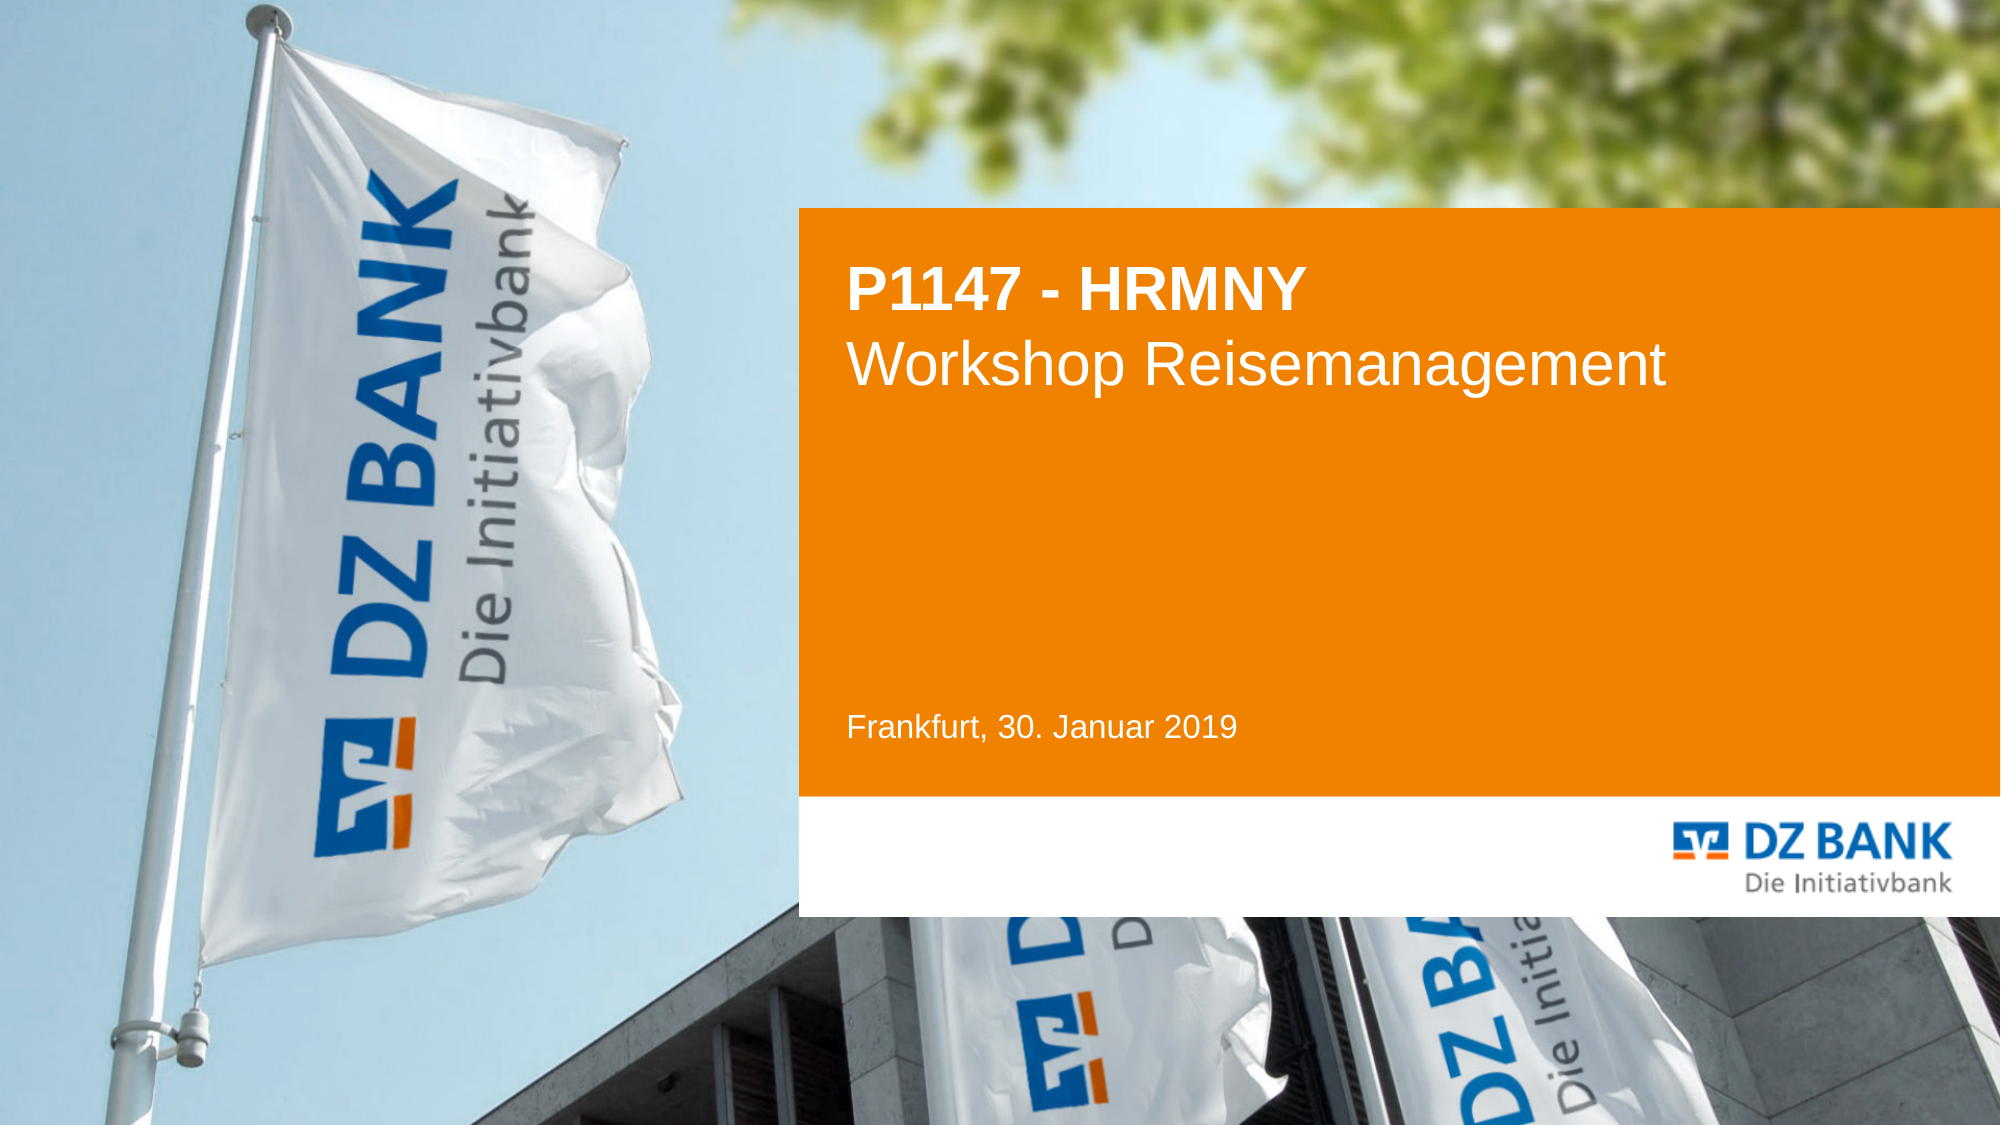

# P1147 - HRMNY Workshop Reisemanagement
Frankfurt, 30. Januar 2019